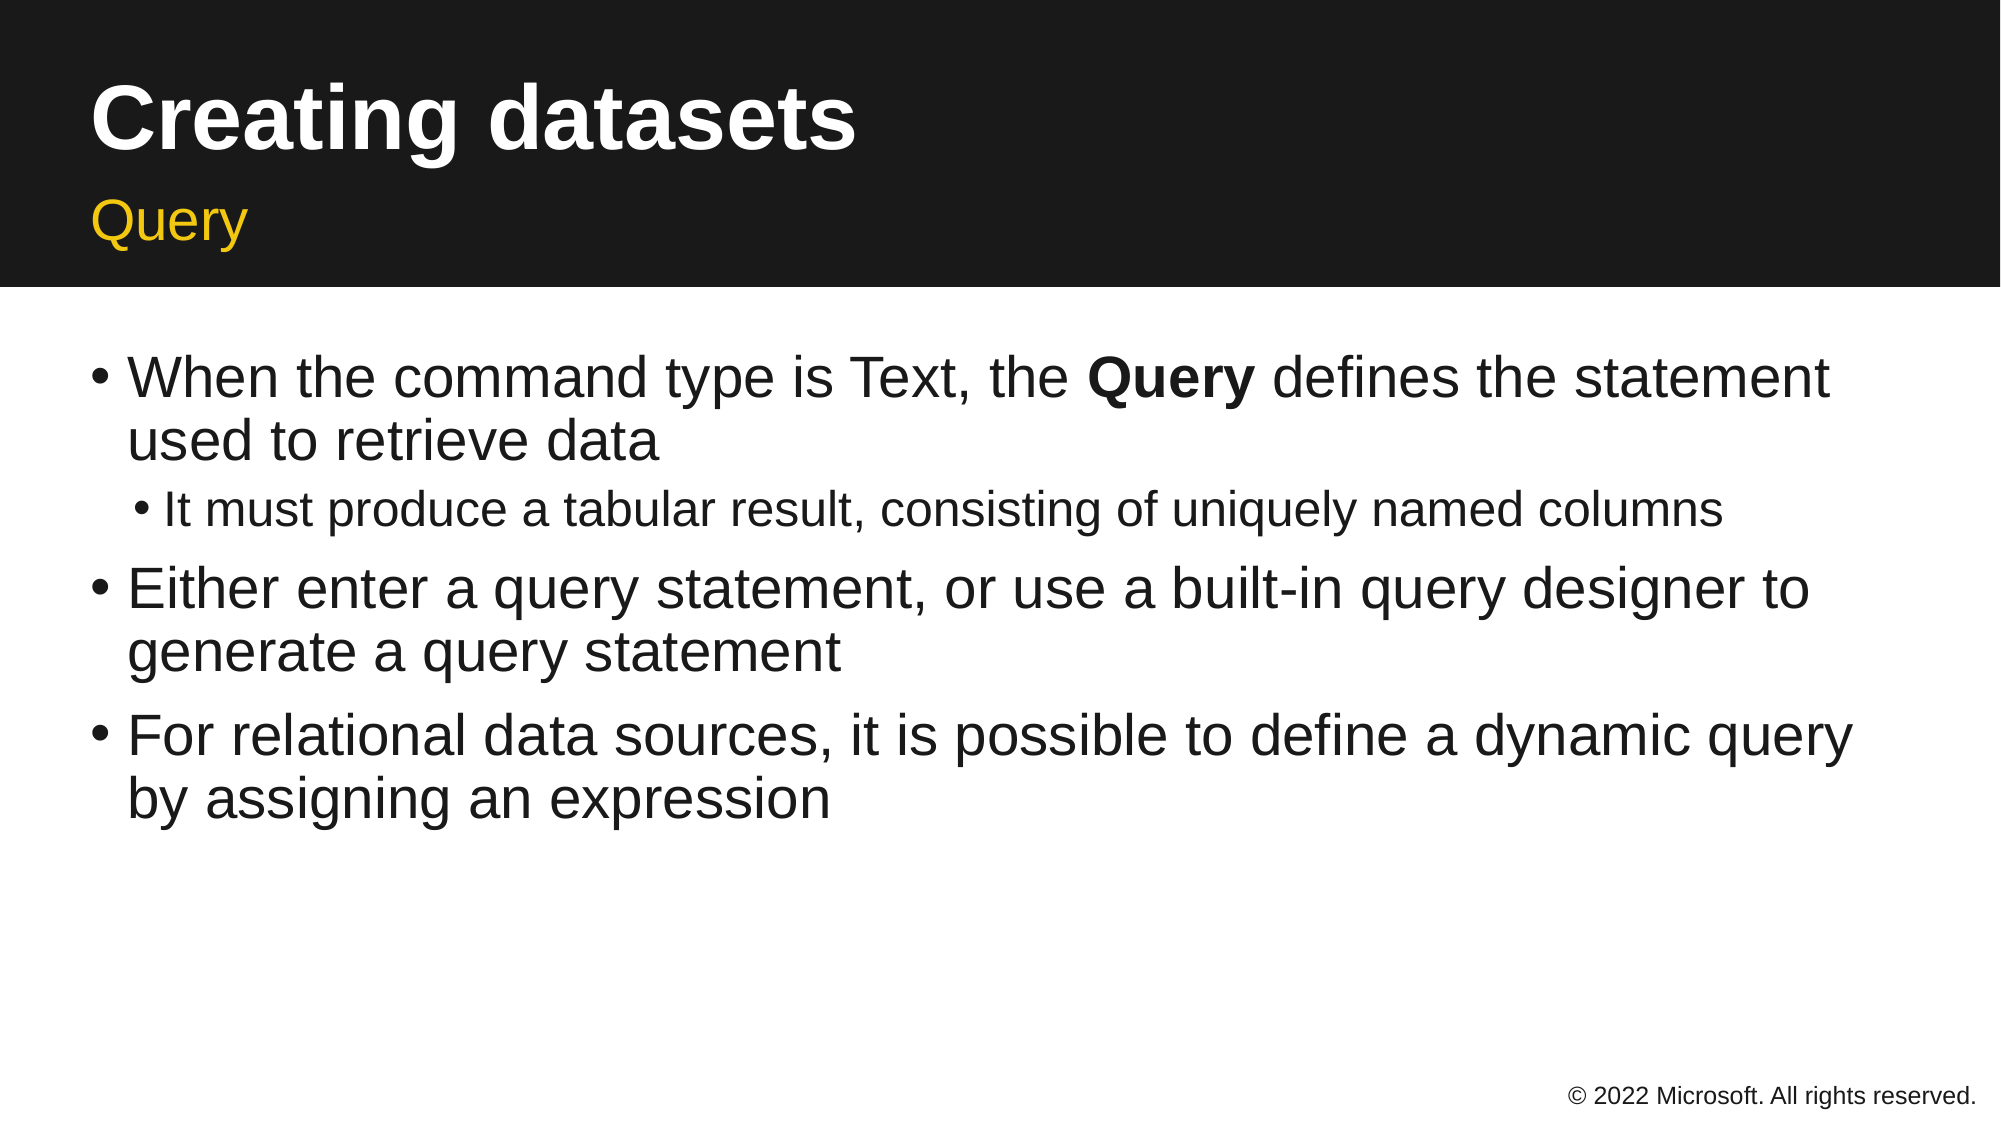

# Creating datasets
Query
When the command type is Text, the Query defines the statement used to retrieve data
It must produce a tabular result, consisting of uniquely named columns
Either enter a query statement, or use a built-in query designer to generate a query statement
For relational data sources, it is possible to define a dynamic query by assigning an expression

© 2022 Microsoft. All rights reserved.